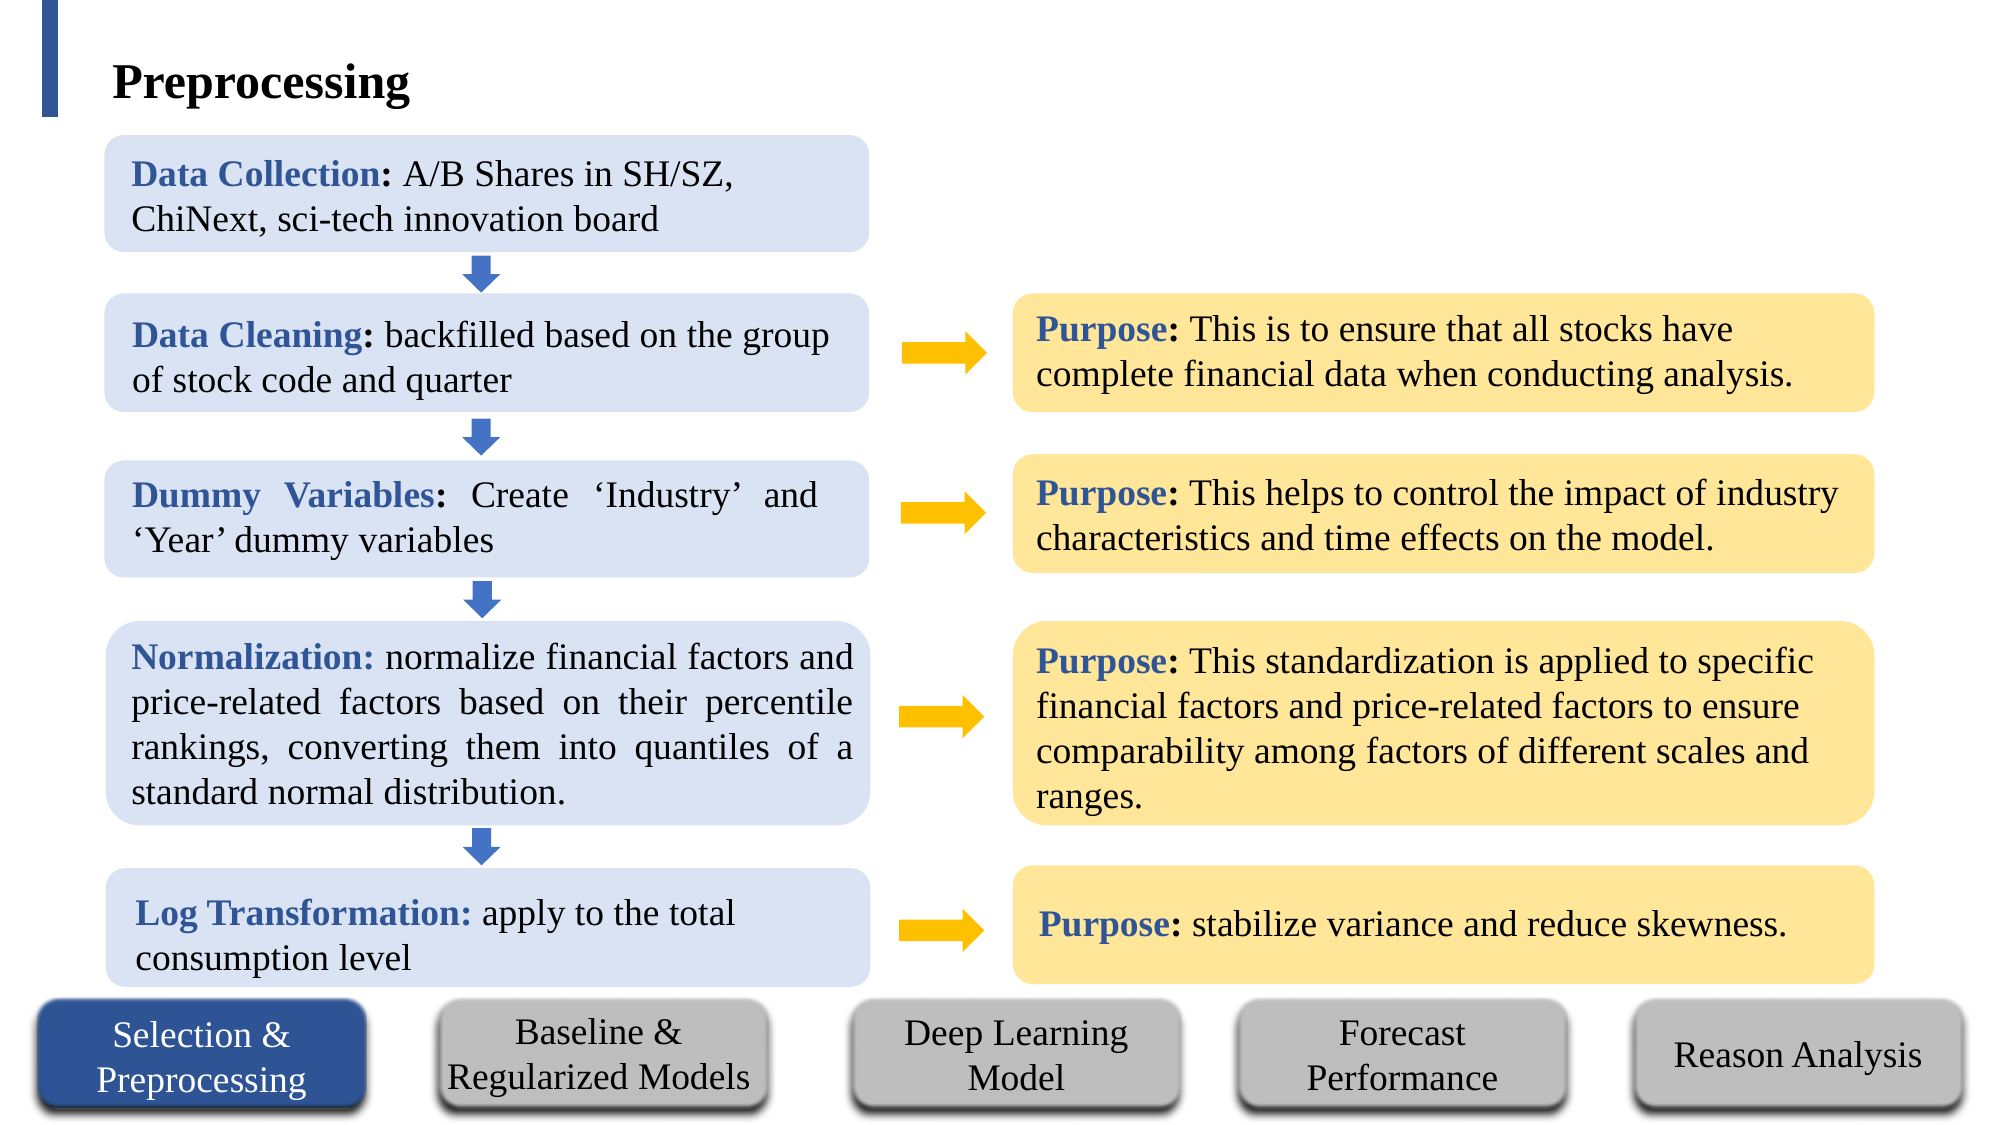

Preprocessing

Data Collection: A/B Shares in SH/SZ,  ChiNext, sci-tech innovation board

Purpose: This is to ensure that all stocks have complete financial data when conducting analysis.
Data Cleaning: backfilled based on the group of stock code and quarter

Purpose: This helps to control the impact of industry characteristics and time effects on the model.

Dummy Variables: Create ‘Industry’ and ‘Year’ dummy variables

Normalization: normalize financial factors and price-related factors based on their percentile rankings, converting them into quantiles of a standard normal distribution.
Purpose: This standardization is applied to specific financial factors and price-related factors to ensure comparability among factors of different scales and ranges.

Log Transformation: apply to the total consumption level
Purpose: stabilize variance and reduce skewness.

Forecast Performance
Reason Analysis

Deep Learning Model
Baseline & Regularized Models
Selection &
Preprocessing